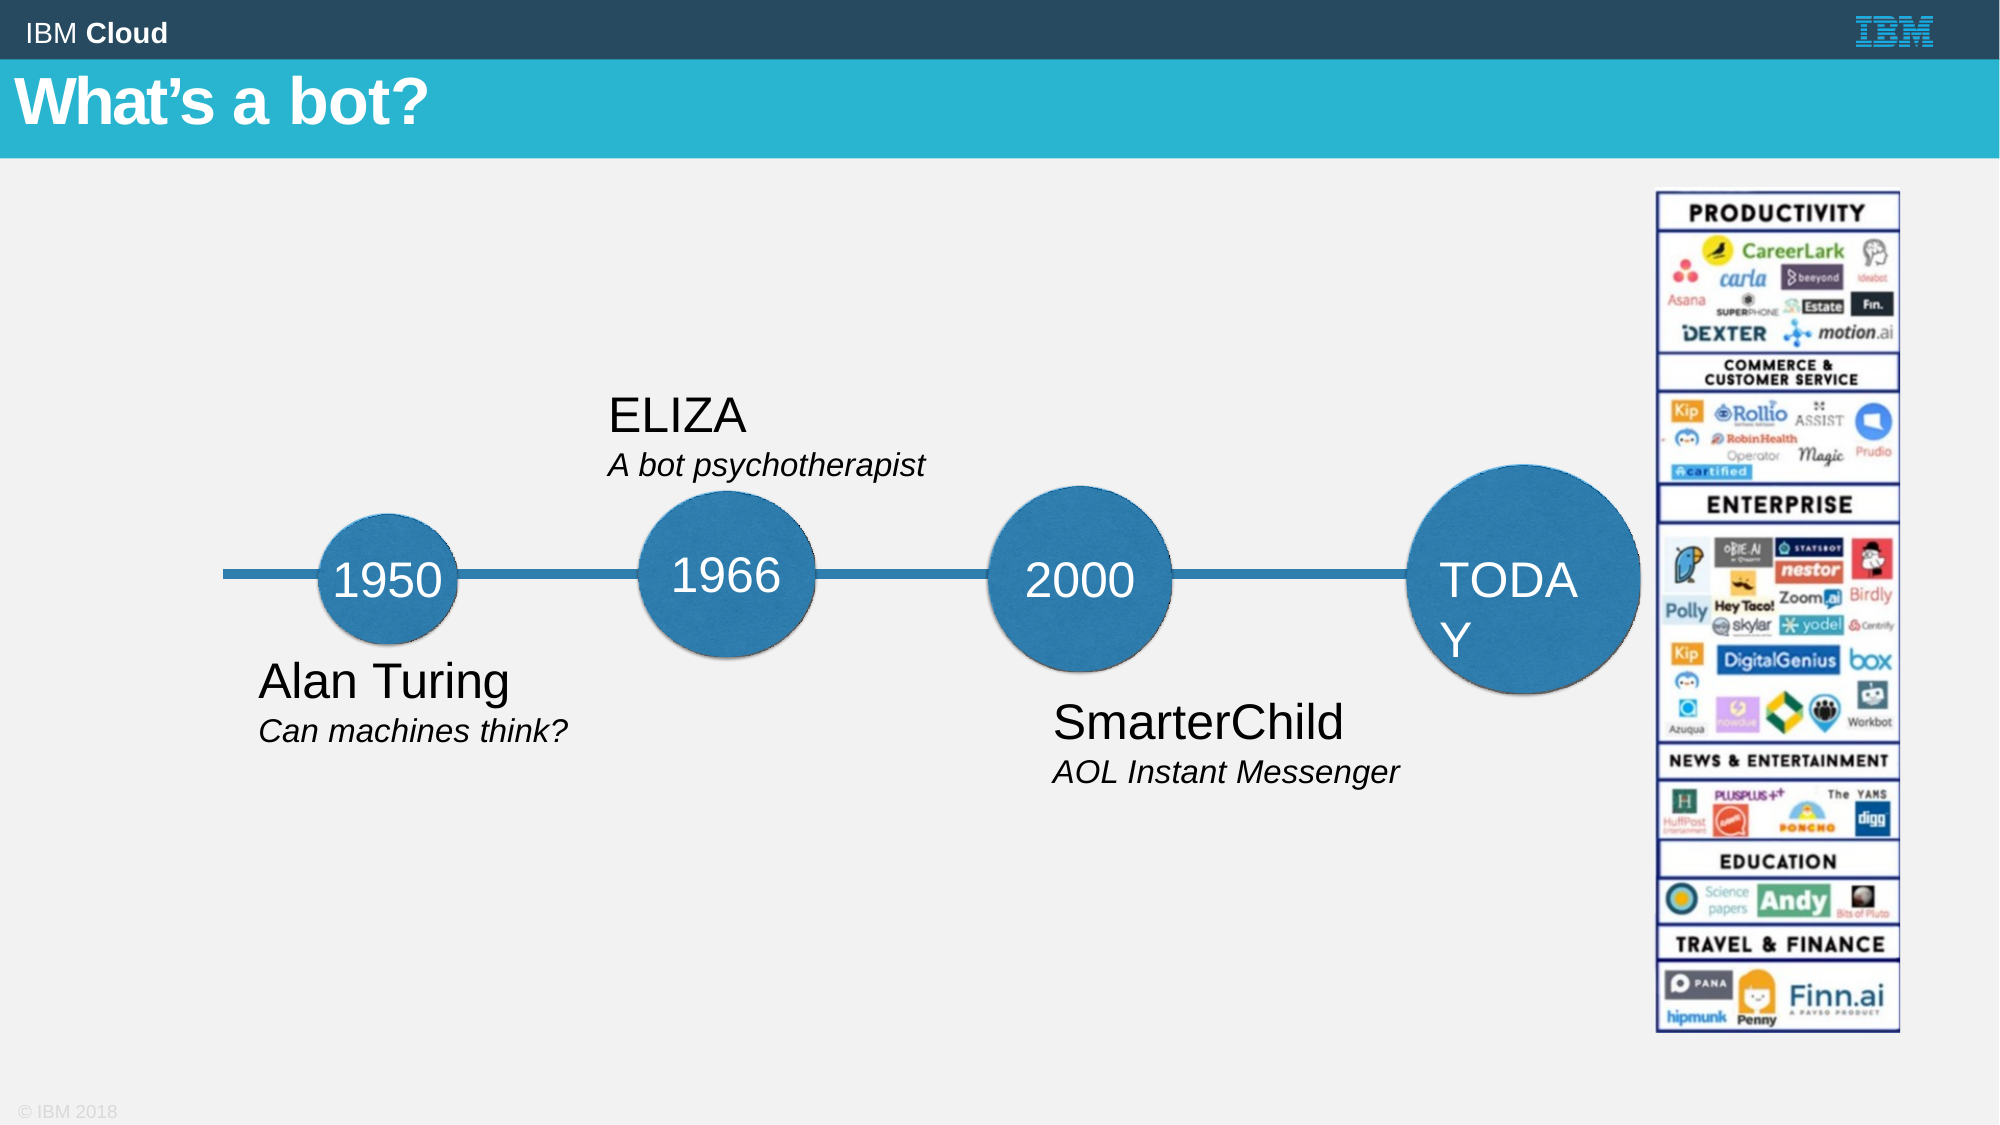

What’s a bot?

ELIZA
A bot psychotherapist

1966
1950
2000
TODAY

Alan Turing
Can machines think?
SmarterChild
AOL Instant Messenger